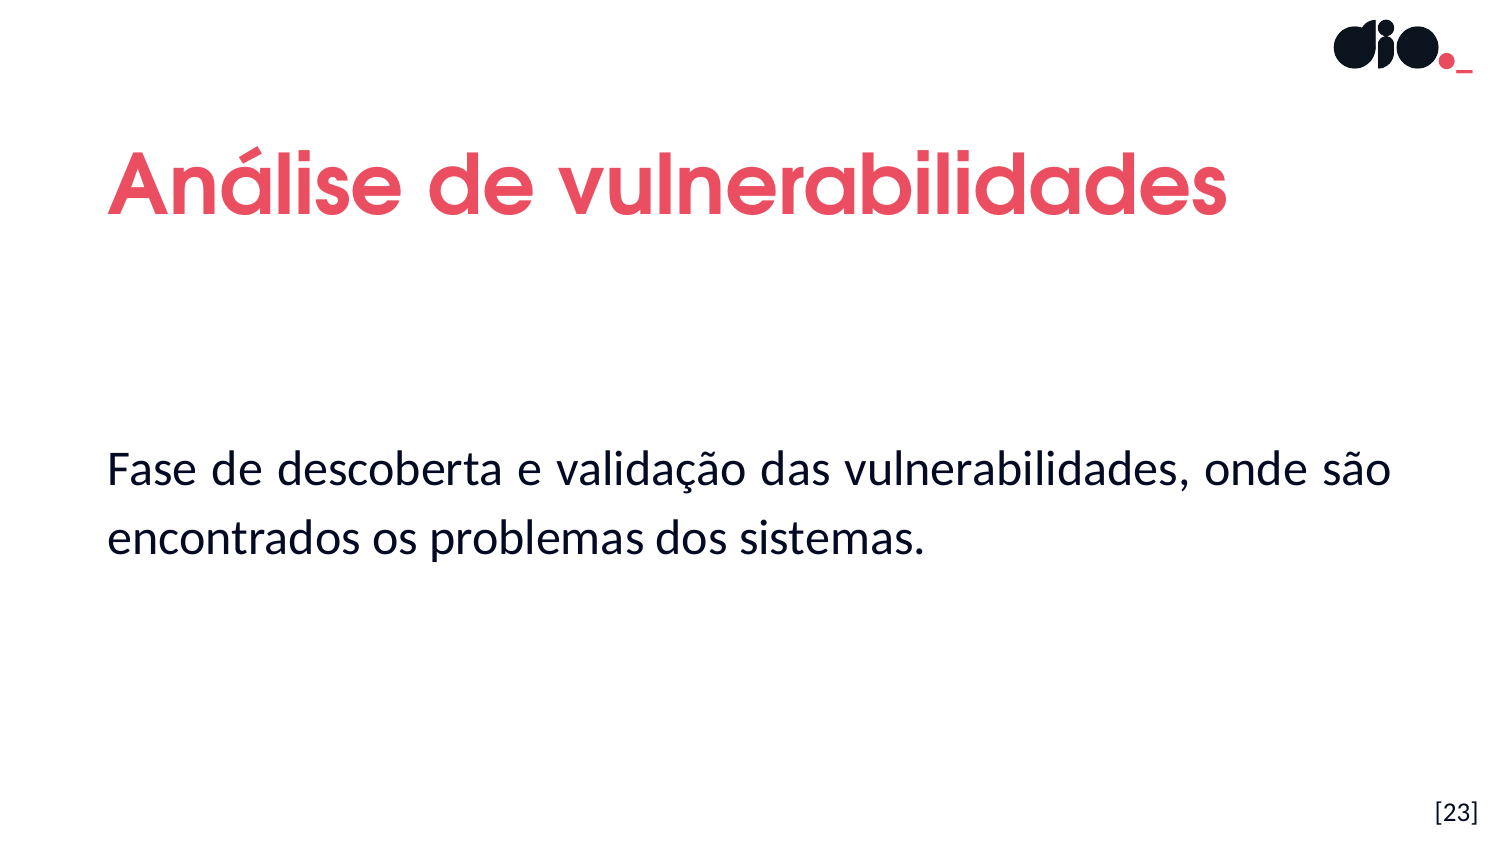

Análise de vulnerabilidades
Fase de descoberta e validação das vulnerabilidades, onde são encontrados os problemas dos sistemas.
[23]